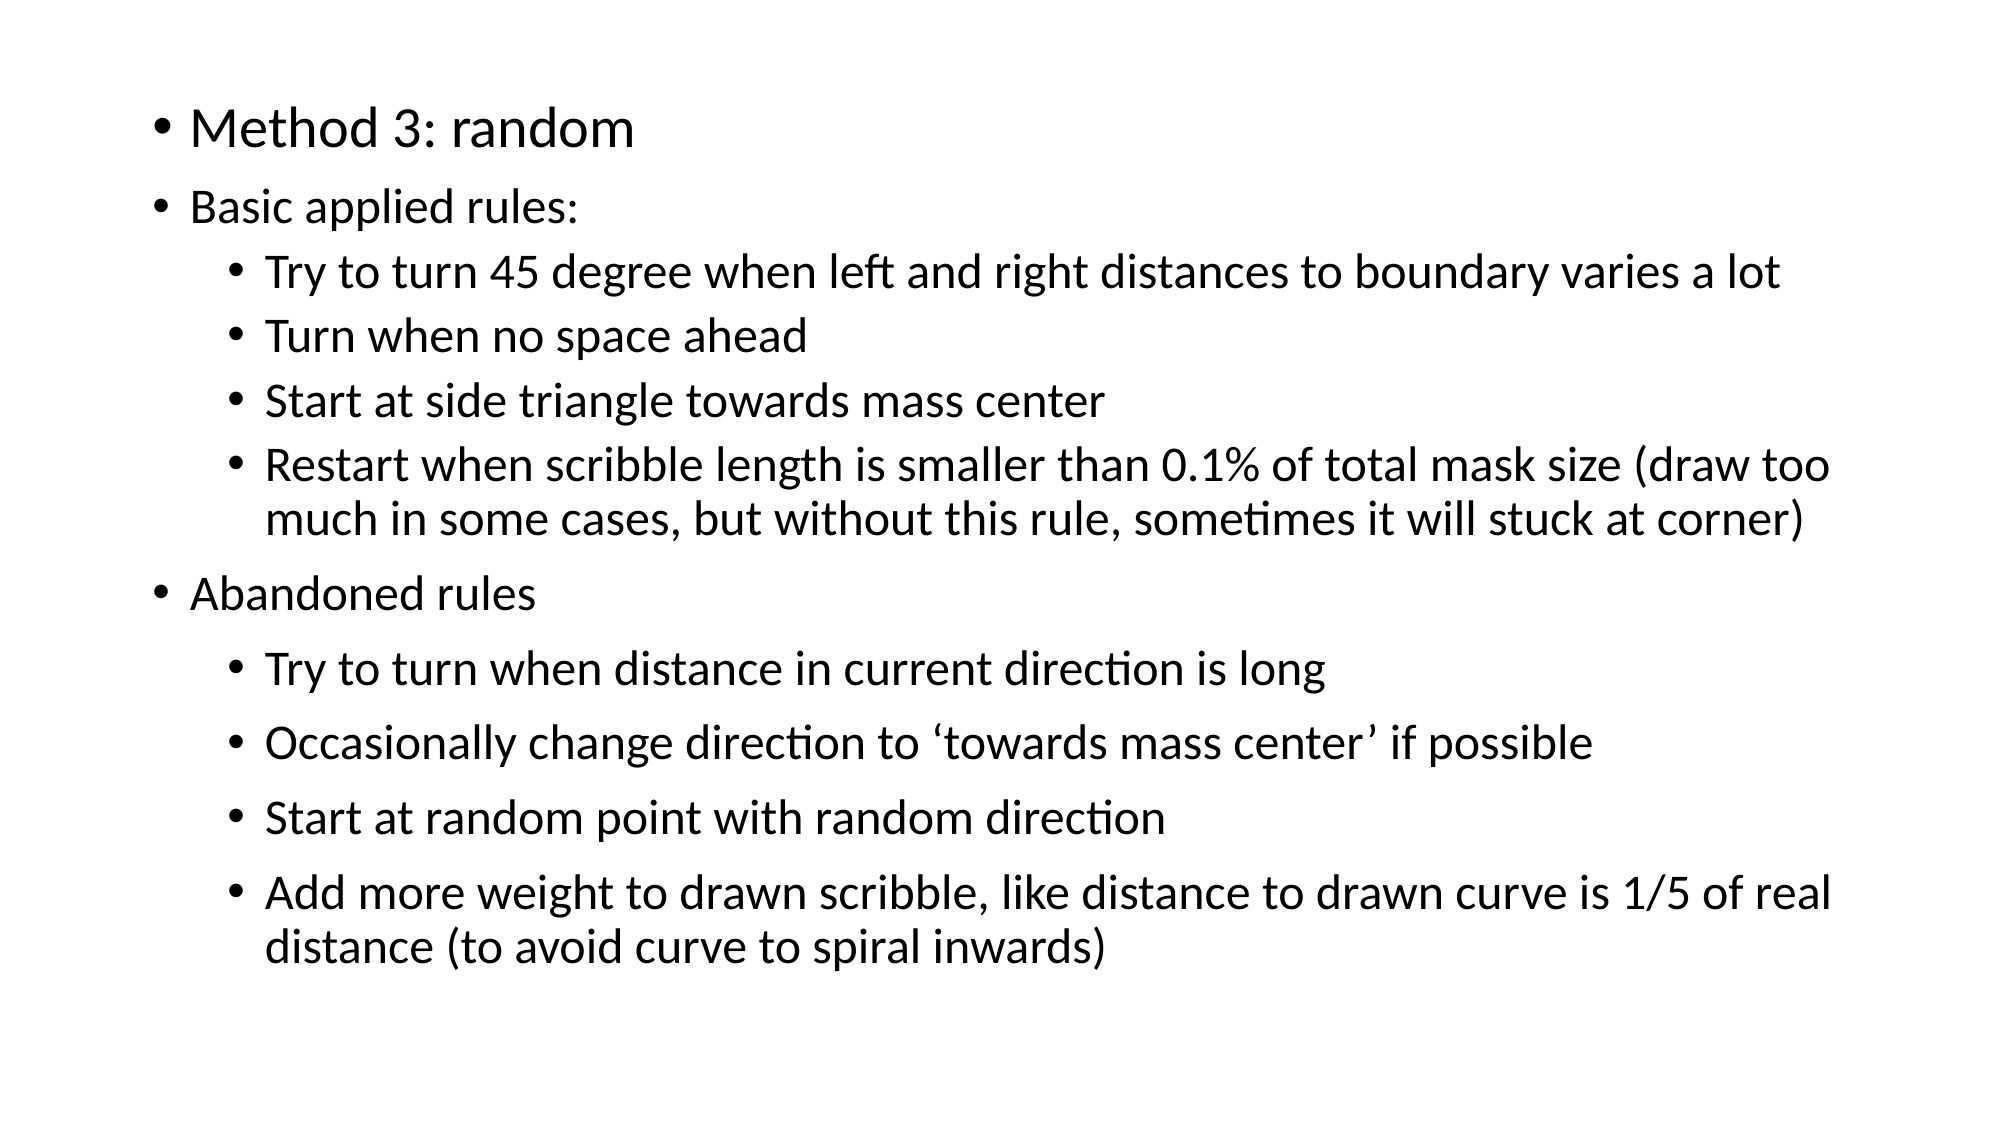

Method 3: random
Basic applied rules:
Try to turn 45 degree when left and right distances to boundary varies a lot
Turn when no space ahead
Start at side triangle towards mass center
Restart when scribble length is smaller than 0.1% of total mask size (draw too much in some cases, but without this rule, sometimes it will stuck at corner)
Abandoned rules
Try to turn when distance in current direction is long
Occasionally change direction to ‘towards mass center’ if possible
Start at random point with random direction
Add more weight to drawn scribble, like distance to drawn curve is 1/5 of real distance (to avoid curve to spiral inwards)